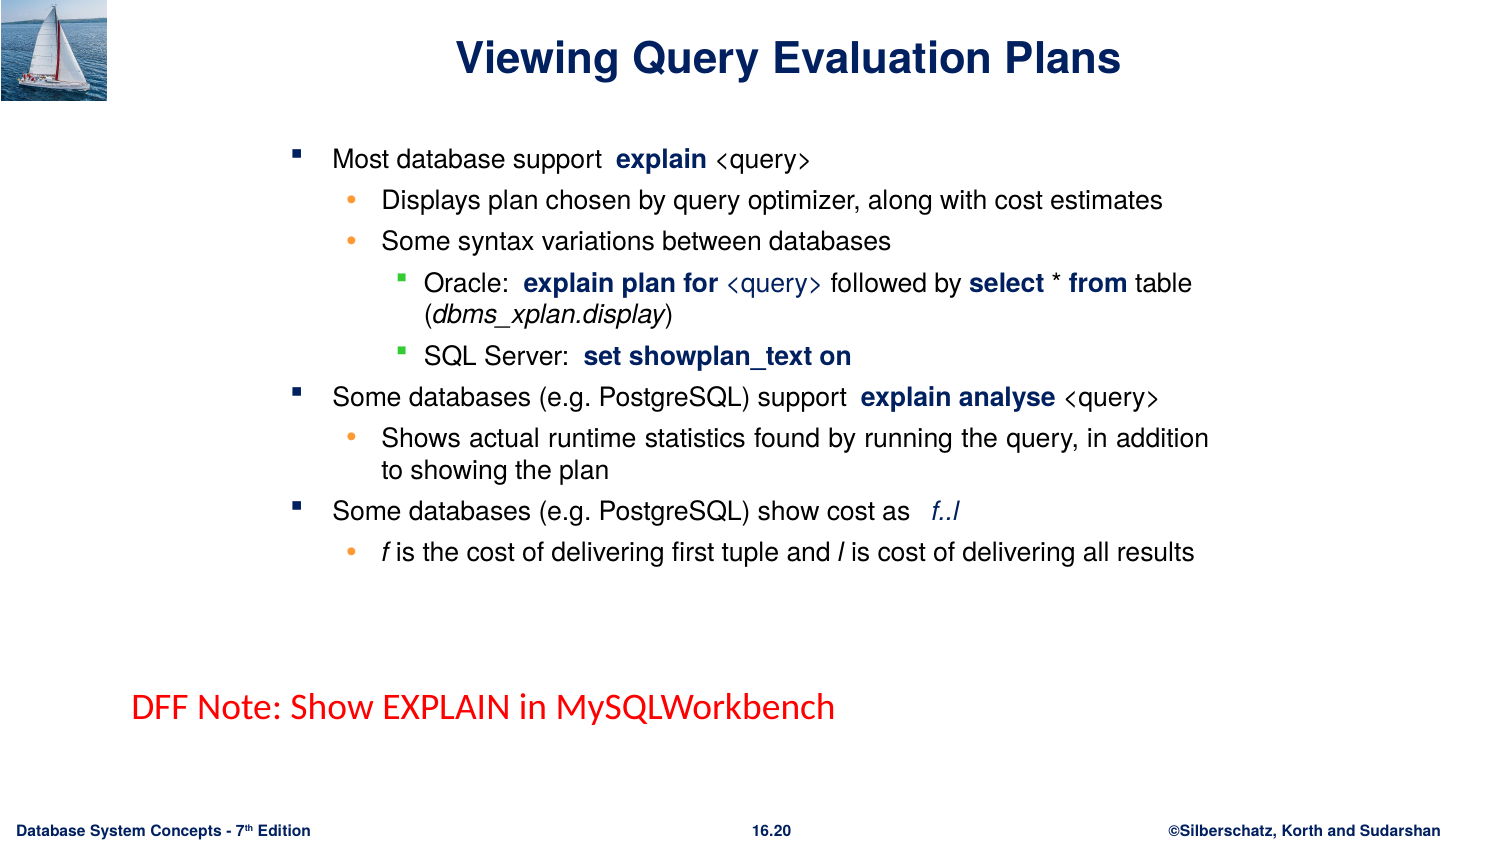

# Viewing Query Evaluation Plans
Most database support  explain <query>
Displays plan chosen by query optimizer, along with cost estimates
Some syntax variations between databases
Oracle:  explain plan for <query> followed by select * from table (dbms_xplan.display)
SQL Server:  set showplan_text on
Some databases (e.g. PostgreSQL) support  explain analyse <query>
Shows actual runtime statistics found by running the query, in addition to showing the plan
Some databases (e.g. PostgreSQL) show cost as   f..l
f is the cost of delivering first tuple and l is cost of delivering all results
DFF Note: Show EXPLAIN in MySQLWorkbench